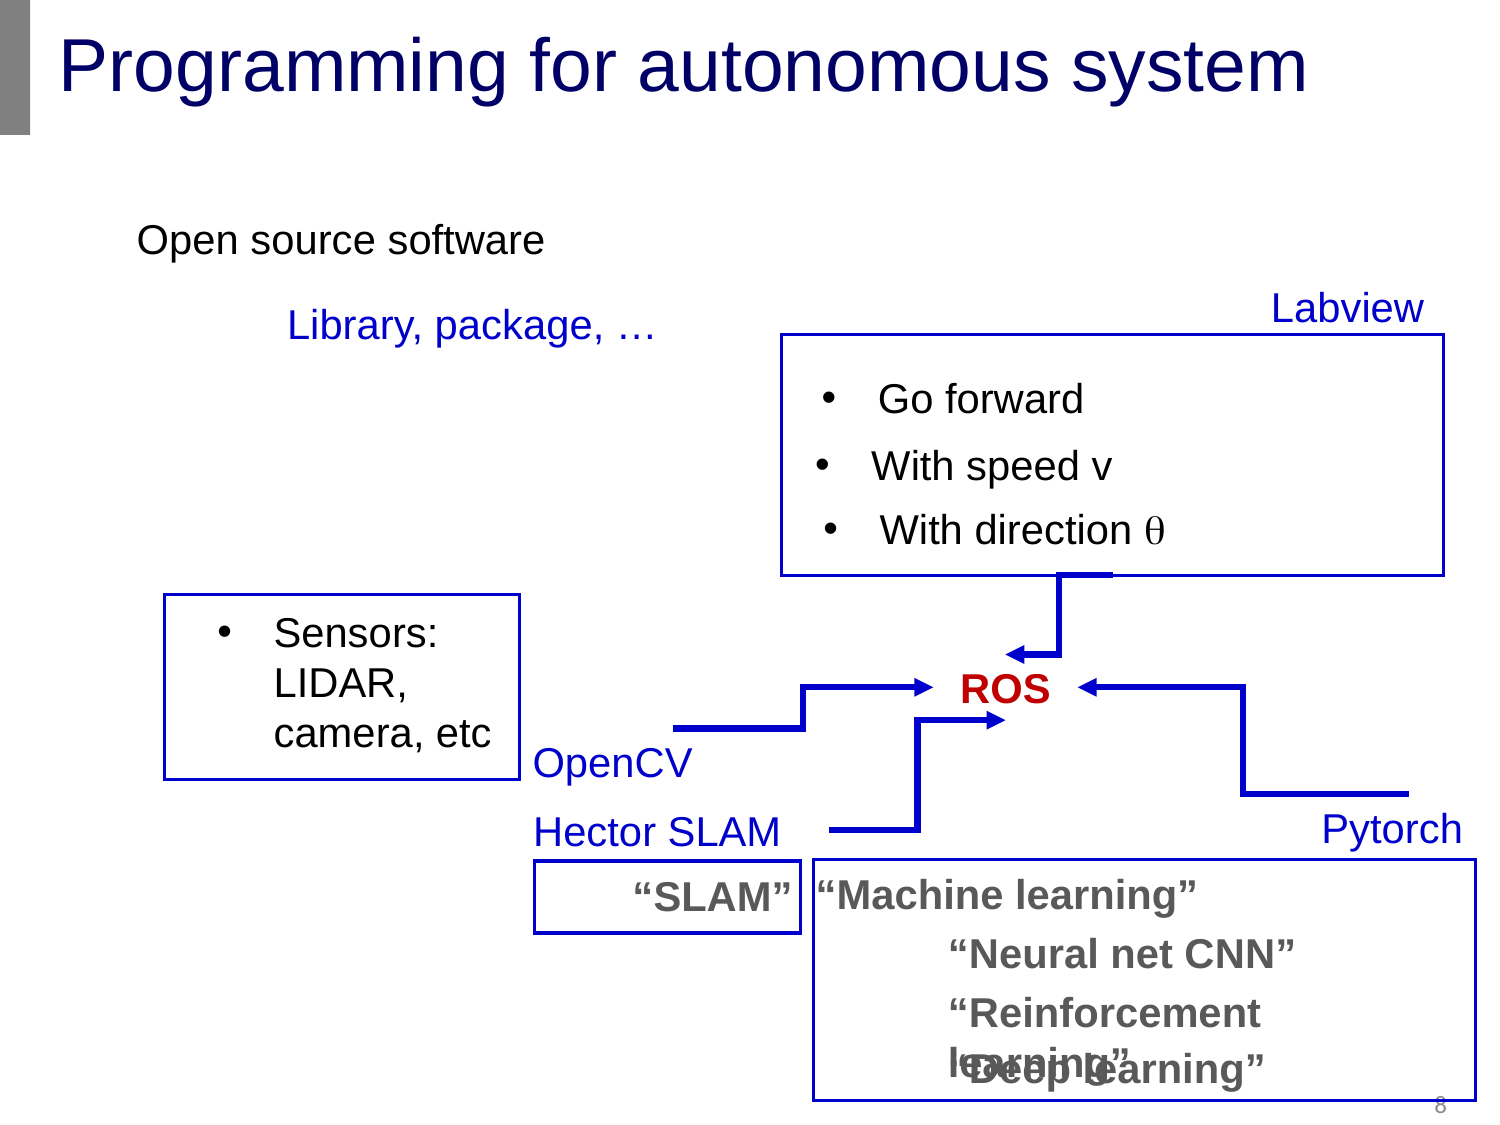

# Programming for autonomous system
Open source software
Labview

Go forward
With speed v
With direction θ
Library, package, …
ROS

OpenCV
Sensors: LIDAR, camera, etc
Pytorch

Hector SLAM

“Machine learning”
“SLAM”
“Neural net CNN”
“Reinforcement learning”
“Deep learning”
8